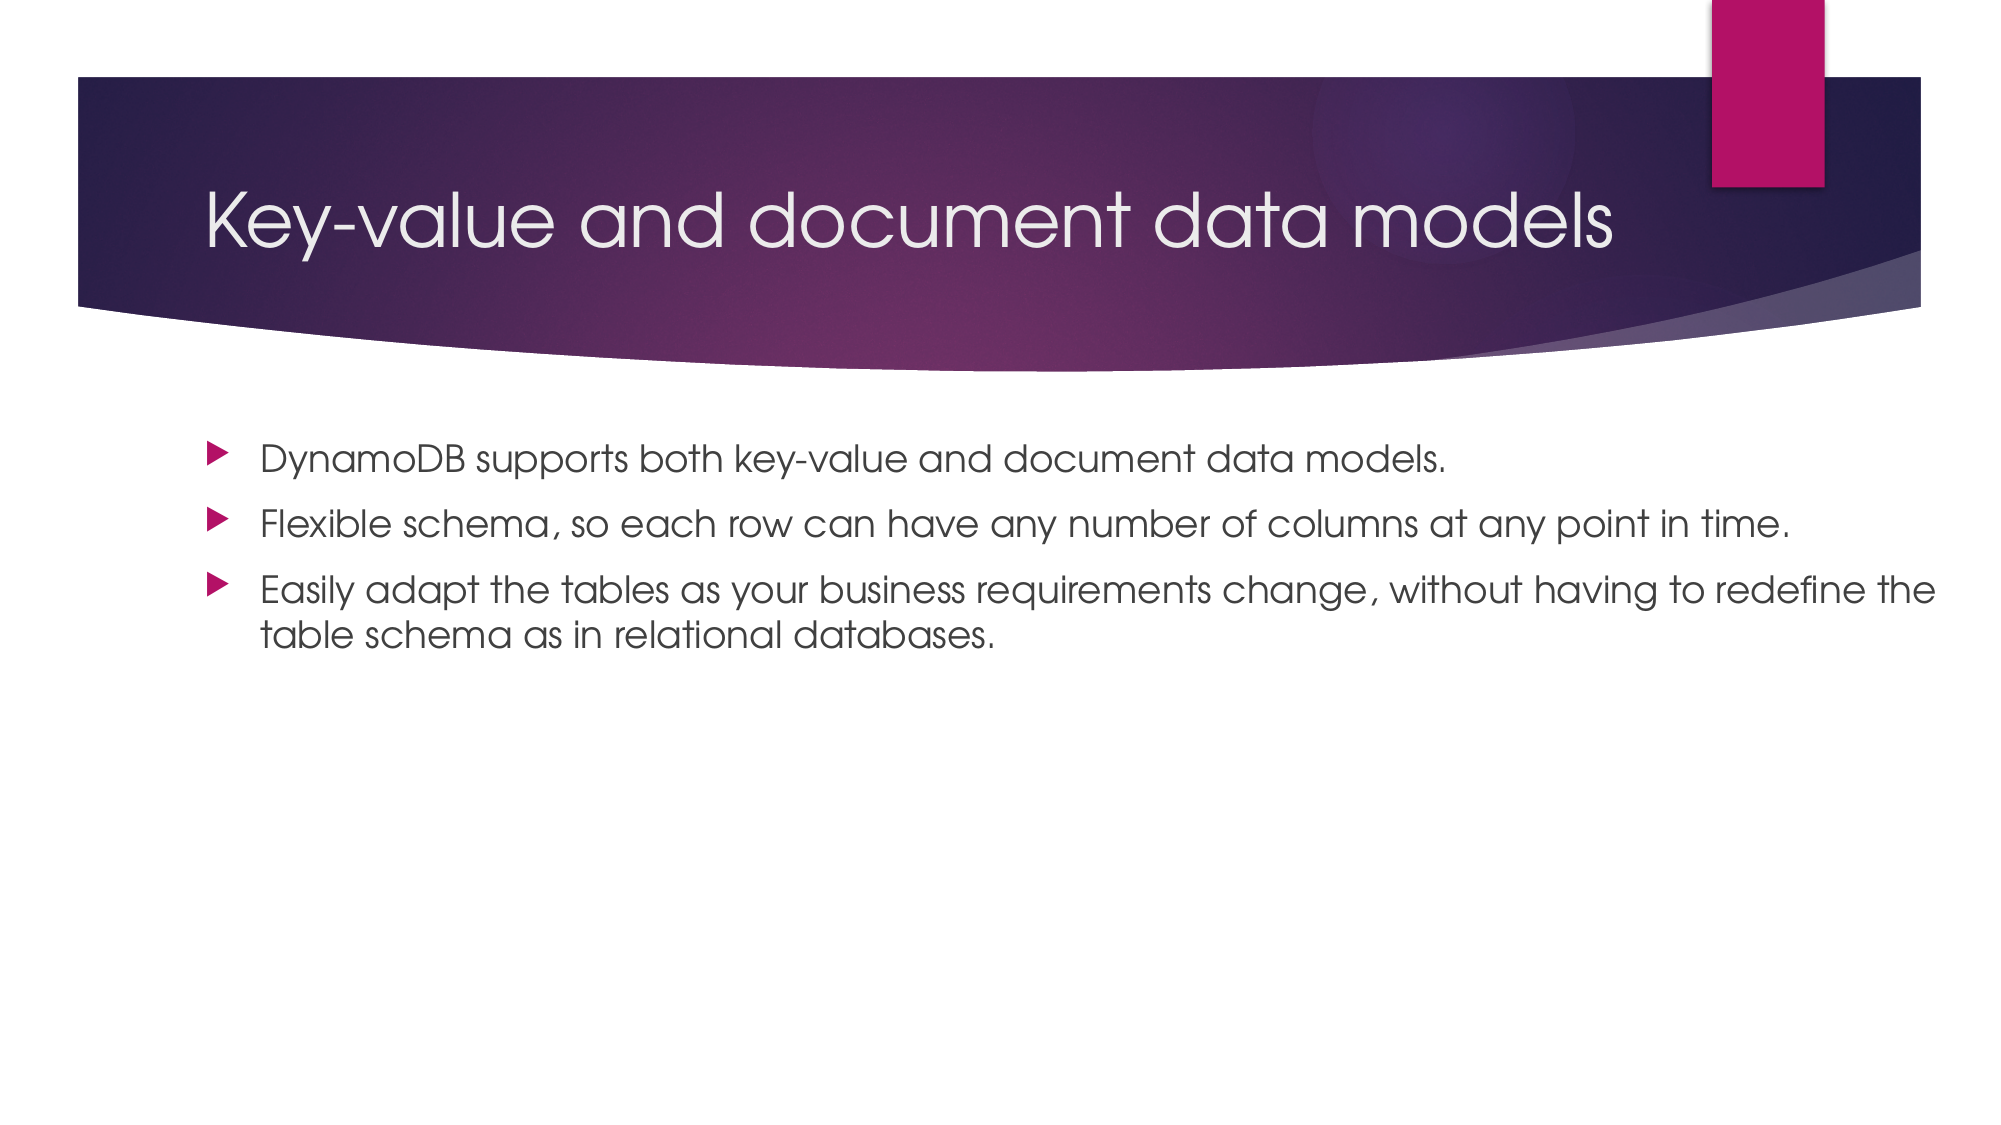

# Key-value and document data models
DynamoDB supports both key-value and document data models.
Flexible schema, so each row can have any number of columns at any point in time.
Easily adapt the tables as your business requirements change, without having to redefine the table schema as in relational databases.